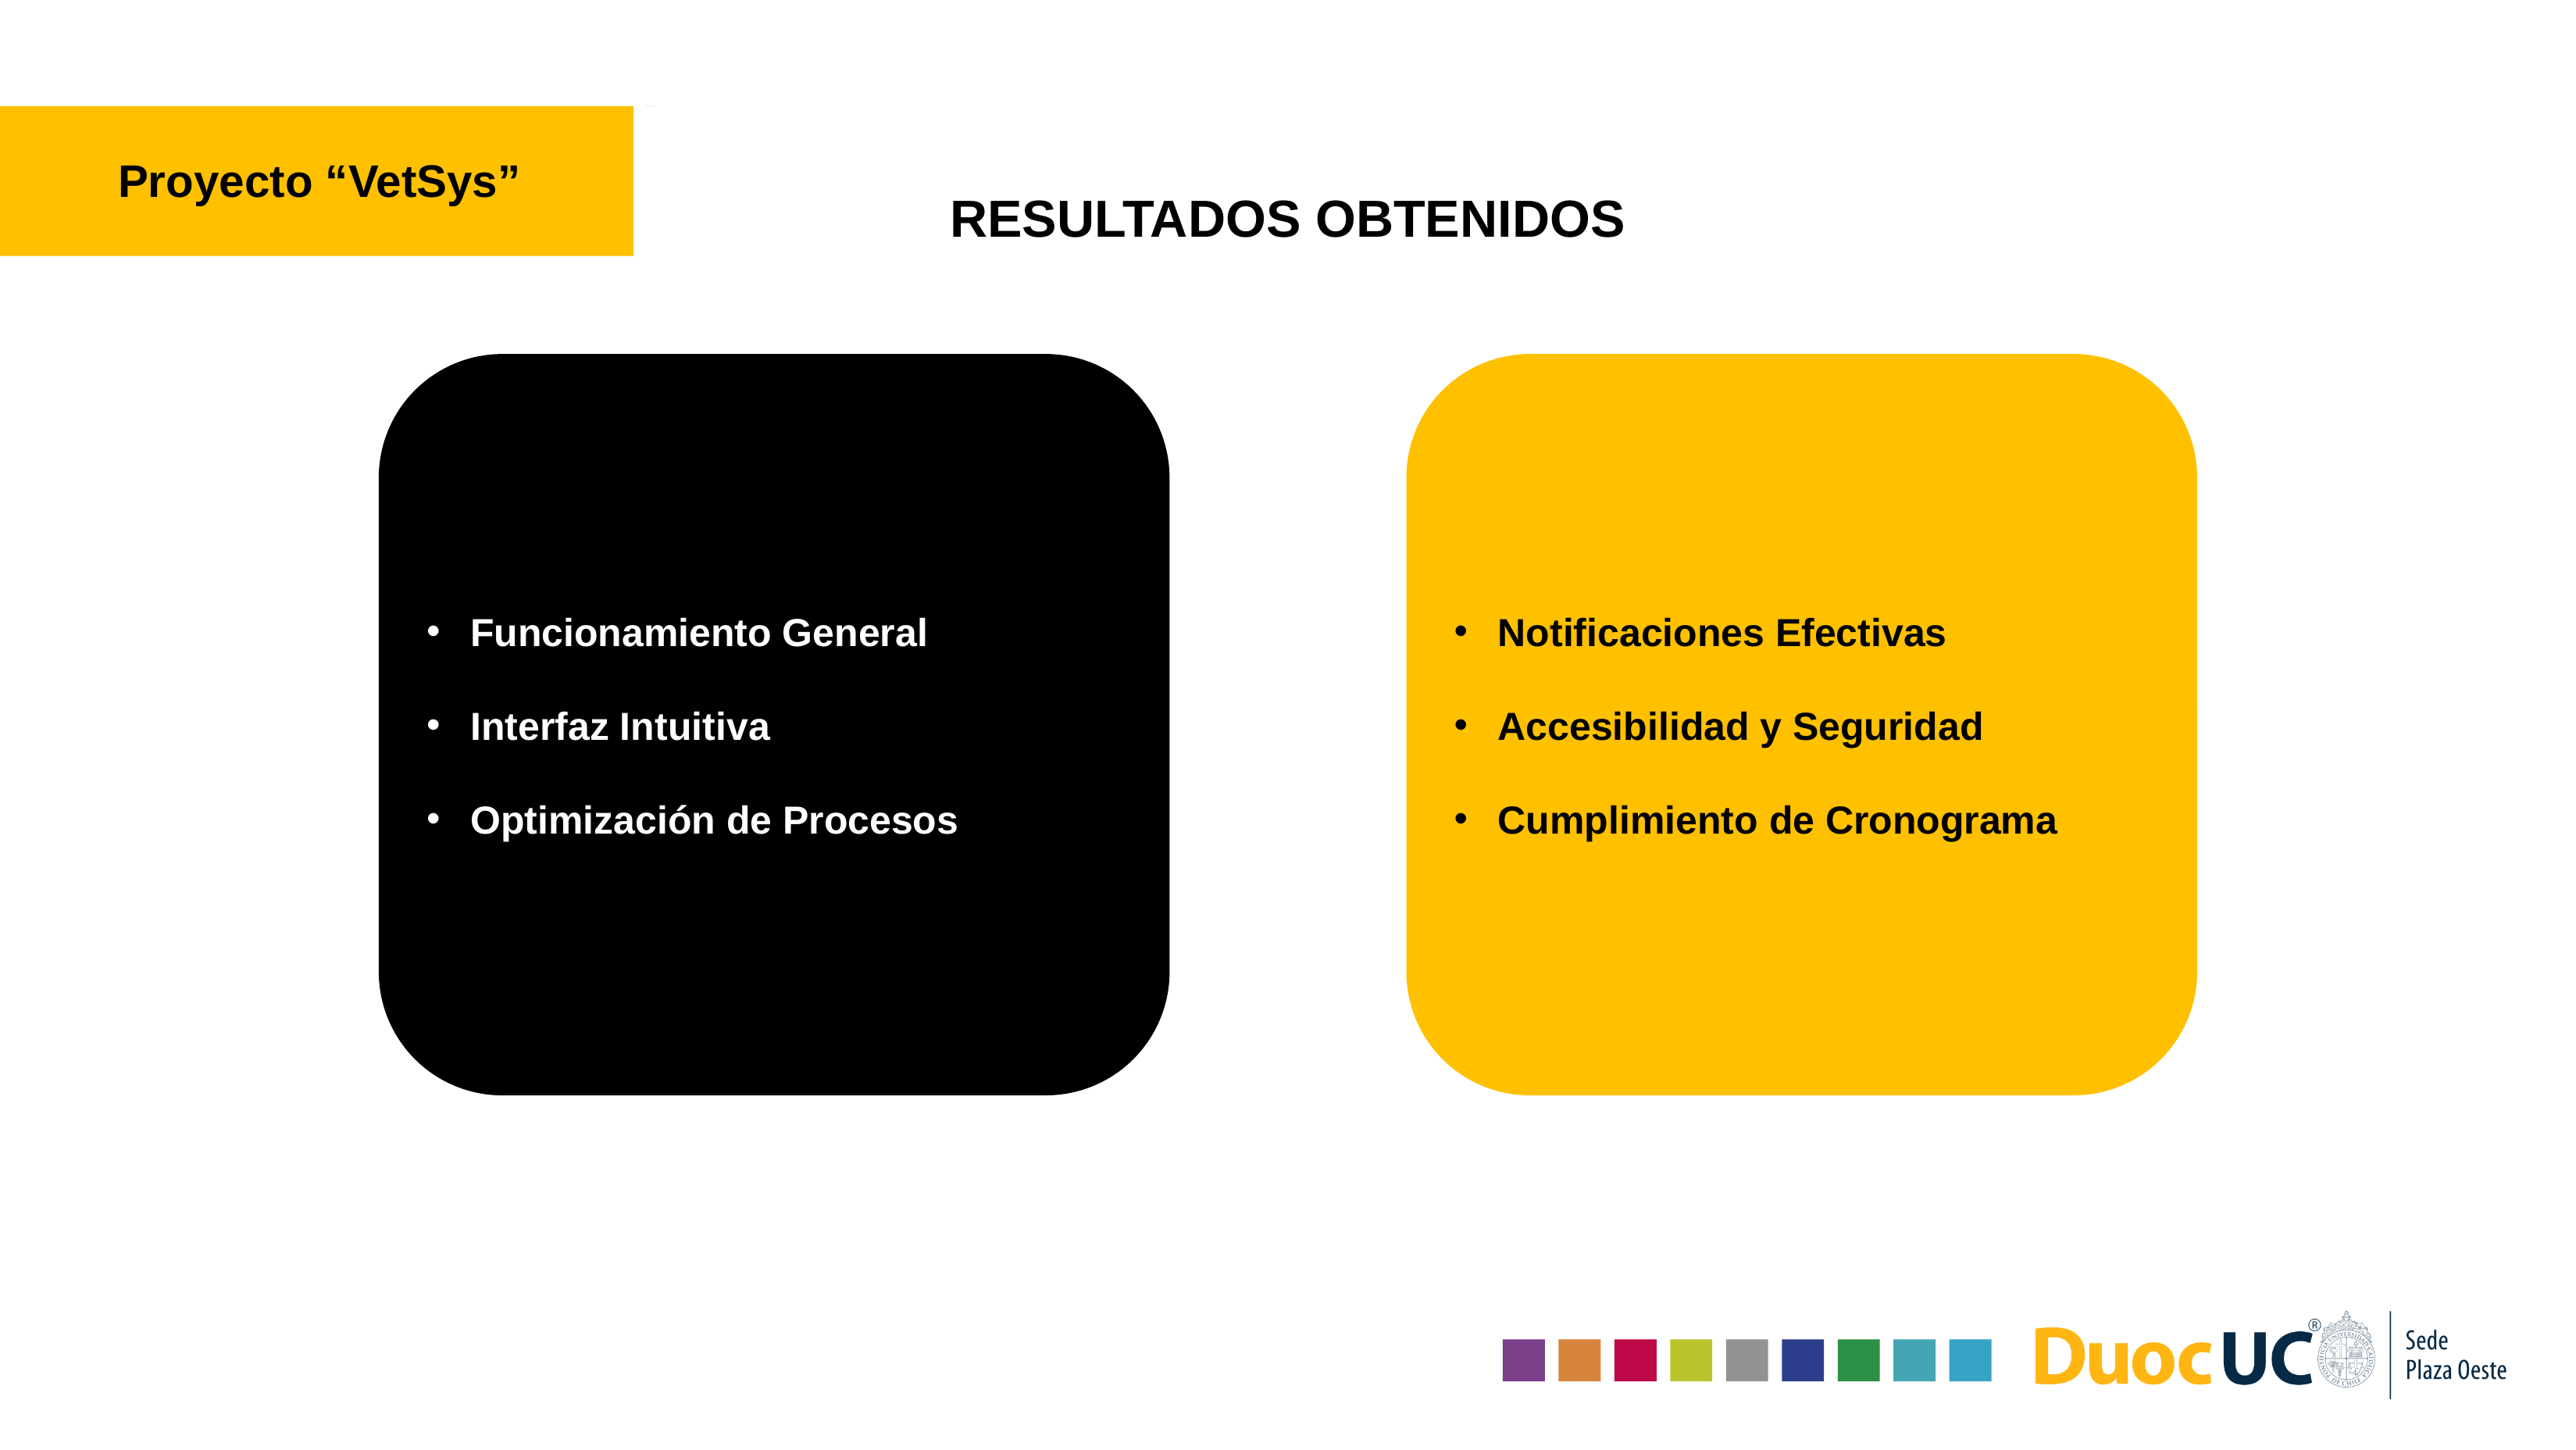

Proyecto “VetSys”
RESULTADOS OBTENIDOS
Notificaciones Efectivas

Accesibilidad y Seguridad

Cumplimiento de Cronograma
Funcionamiento General

Interfaz Intuitiva

Optimización de Procesos